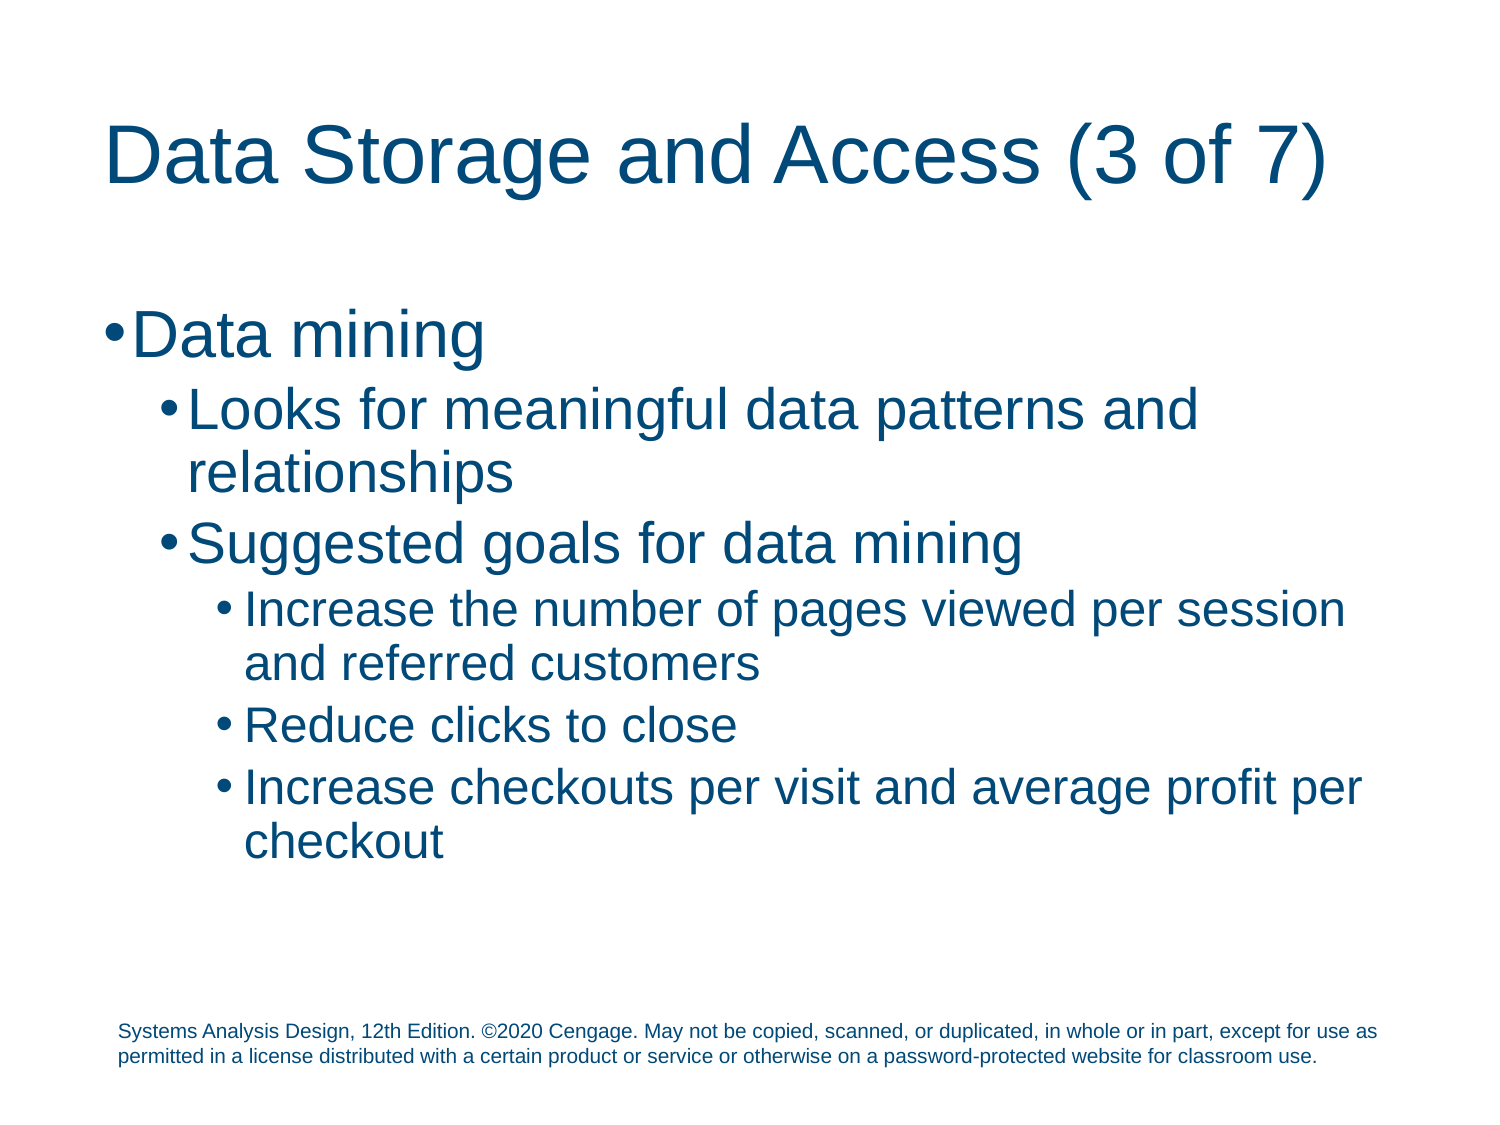

# Data Storage and Access (3 of 7)
Data mining
Looks for meaningful data patterns and relationships
Suggested goals for data mining
Increase the number of pages viewed per session and referred customers
Reduce clicks to close
Increase checkouts per visit and average profit per checkout

Systems Analysis Design, 12th Edition. ©2020 Cengage. May not be copied, scanned, or duplicated, in whole or in part, except for use as permitted in a license distributed with a certain product or service or otherwise on a password-protected website for classroom use.